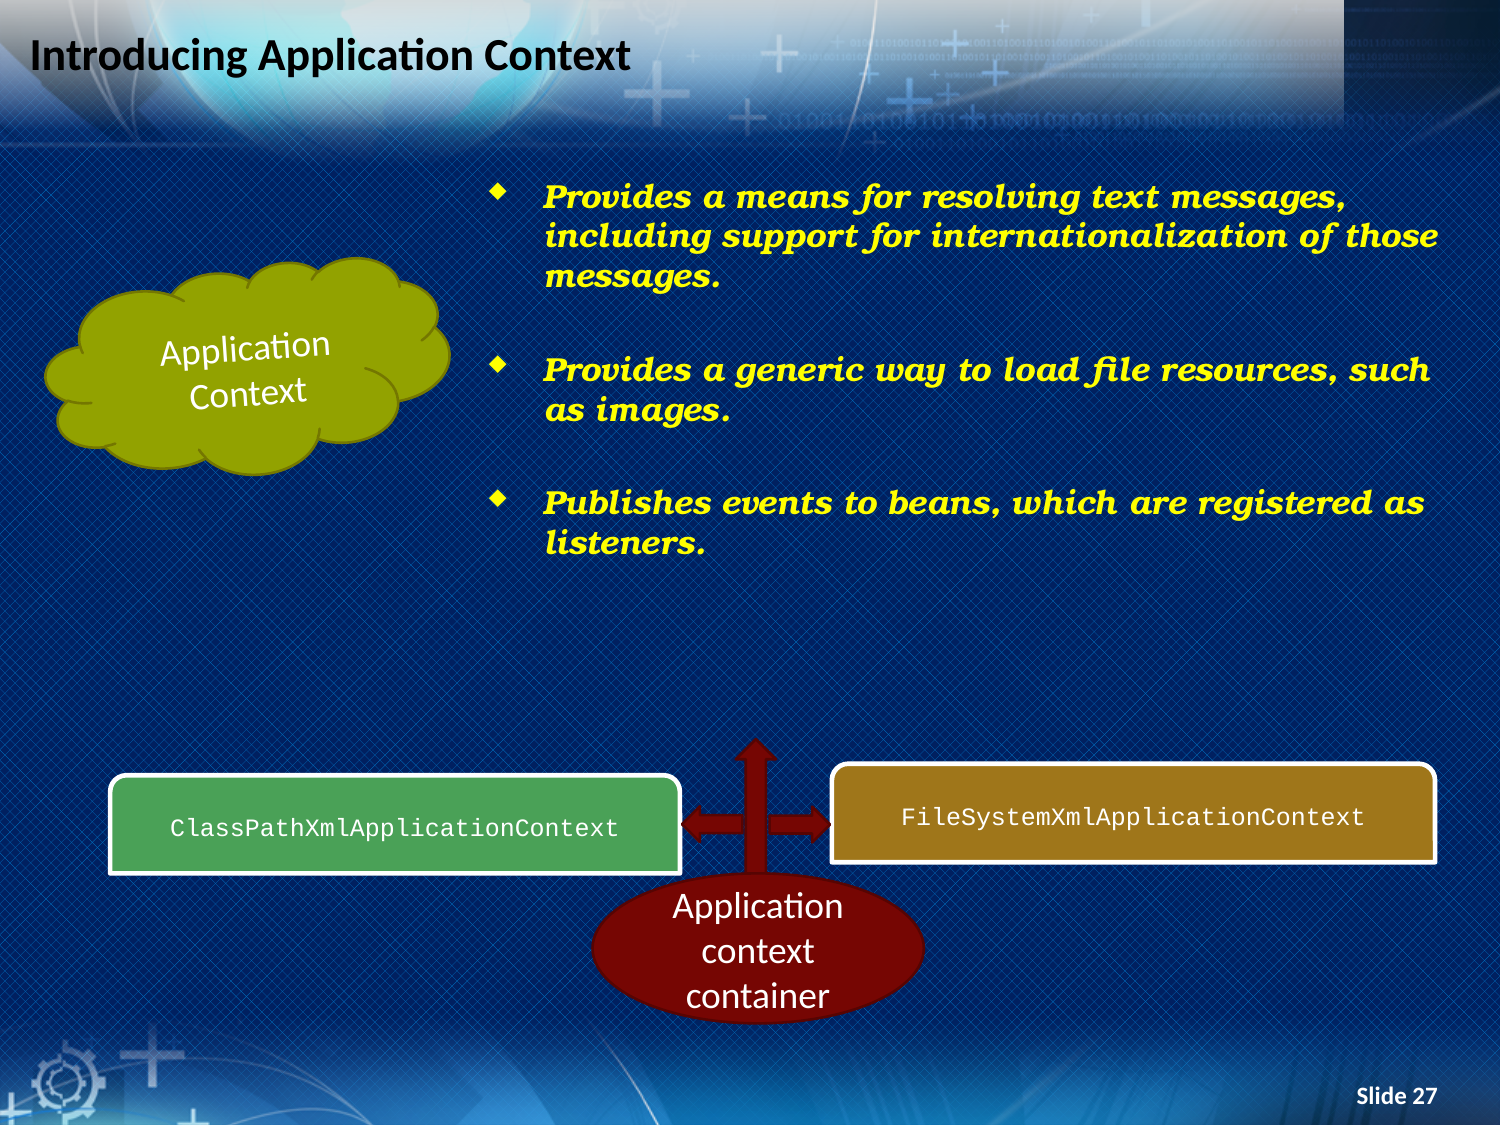

# Introducing Application Context
Provides a means for resolving text messages, including support for internationalization of those messages.

Provides a generic way to load file resources, such as images.

Publishes events to beans, which are registered as listeners.

Application Context

FileSystemXmlApplicationContext
ClassPathXmlApplicationContext

Application context container